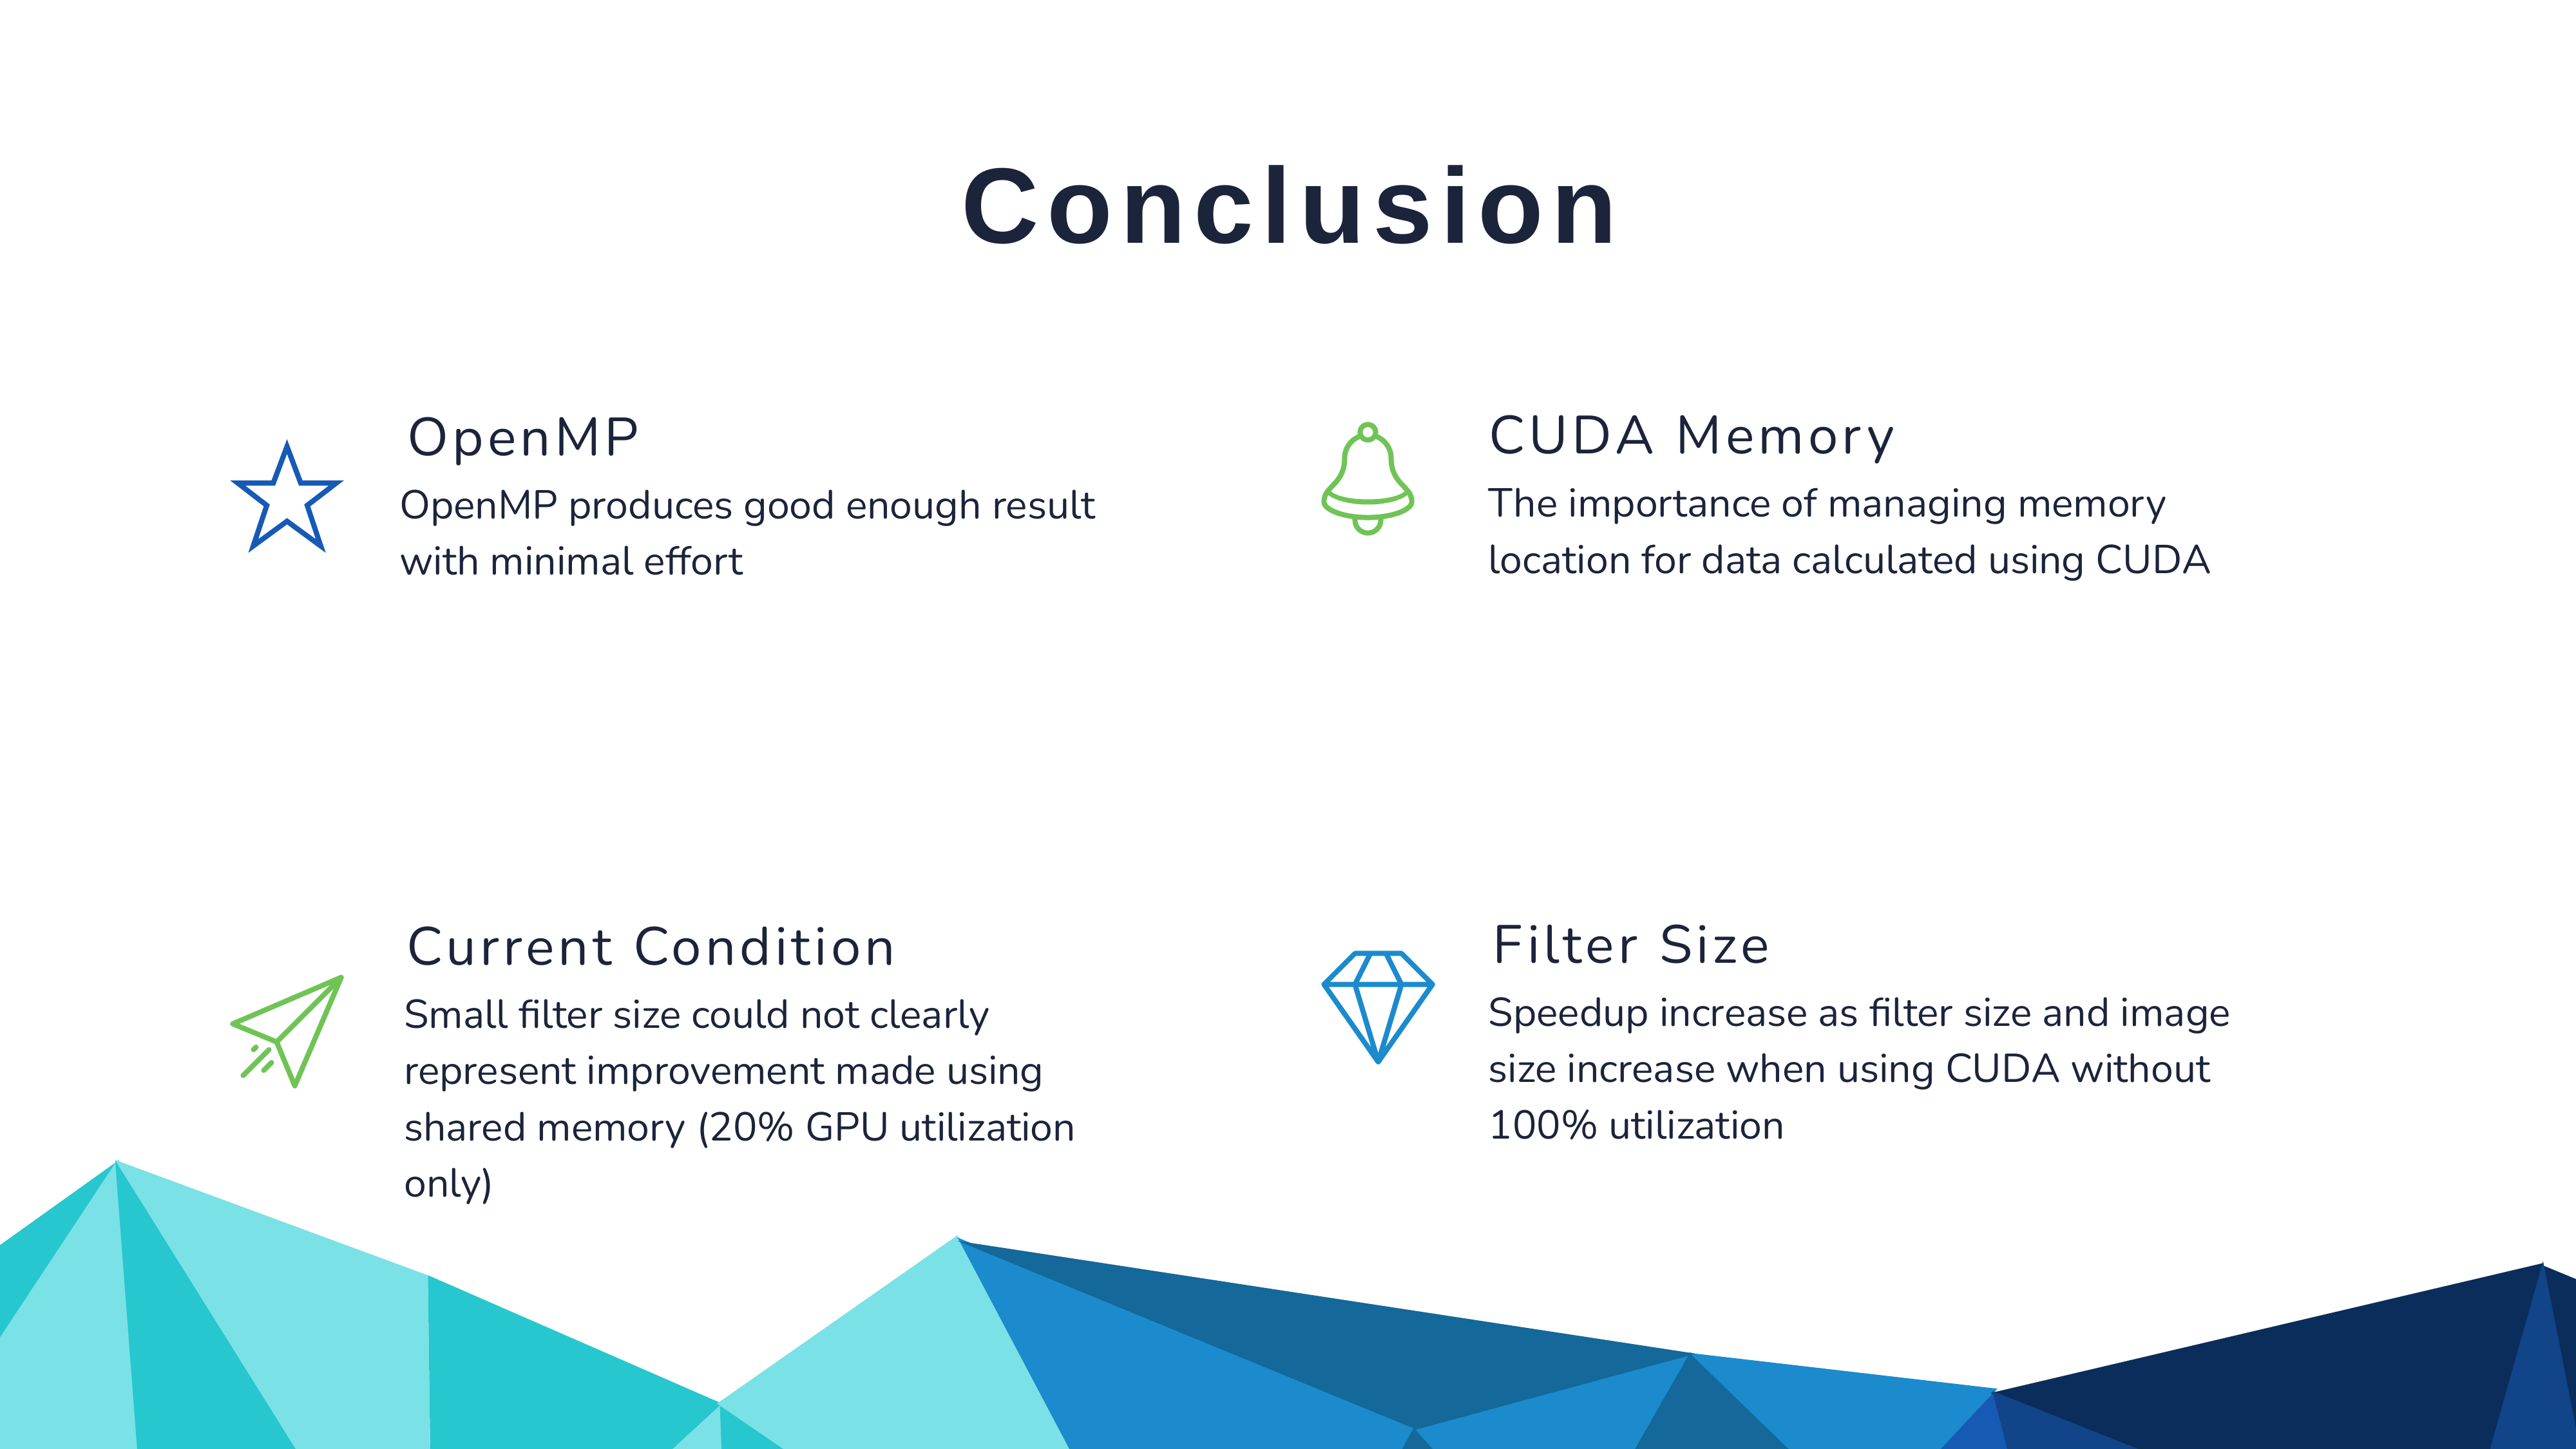

Conclusion
CUDA Memory
OpenMP

The importance of managing memory location for data calculated using CUDA
OpenMP produces good enough result with minimal effort
Filter Size
Current Condition

Speedup increase as filter size and image size increase when using CUDA without 100% utilization
Small filter size could not clearly represent improvement made using shared memory (20% GPU utilization only)